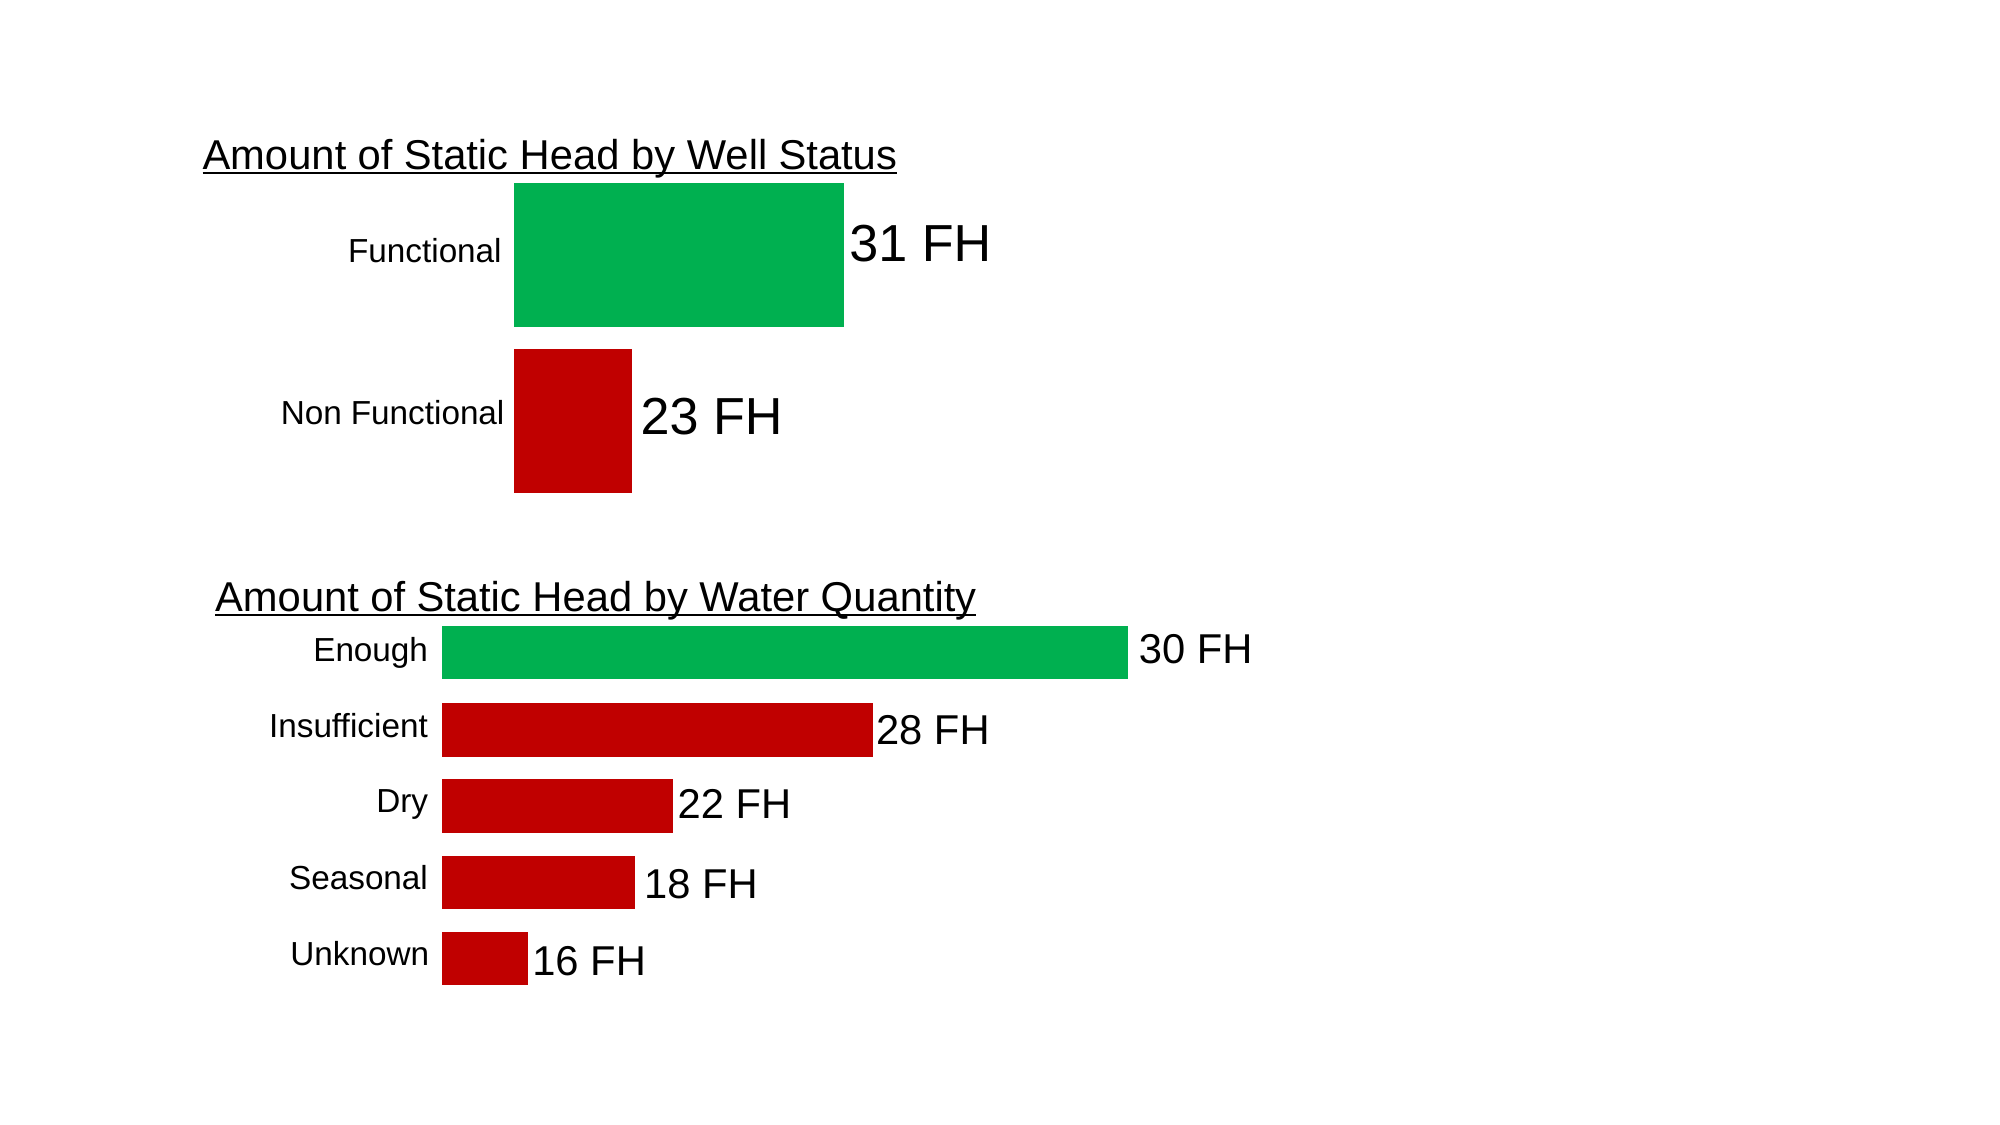

Functional
Non Functional
Amount of Static Head by Well Status
Amount of Static Head by Water Quantity
Enough

Insufficient

Dry

Seasonal

Unknown

31 FH
23 FH
30 FH
28 FH
22 FH
18 FH
16 FH